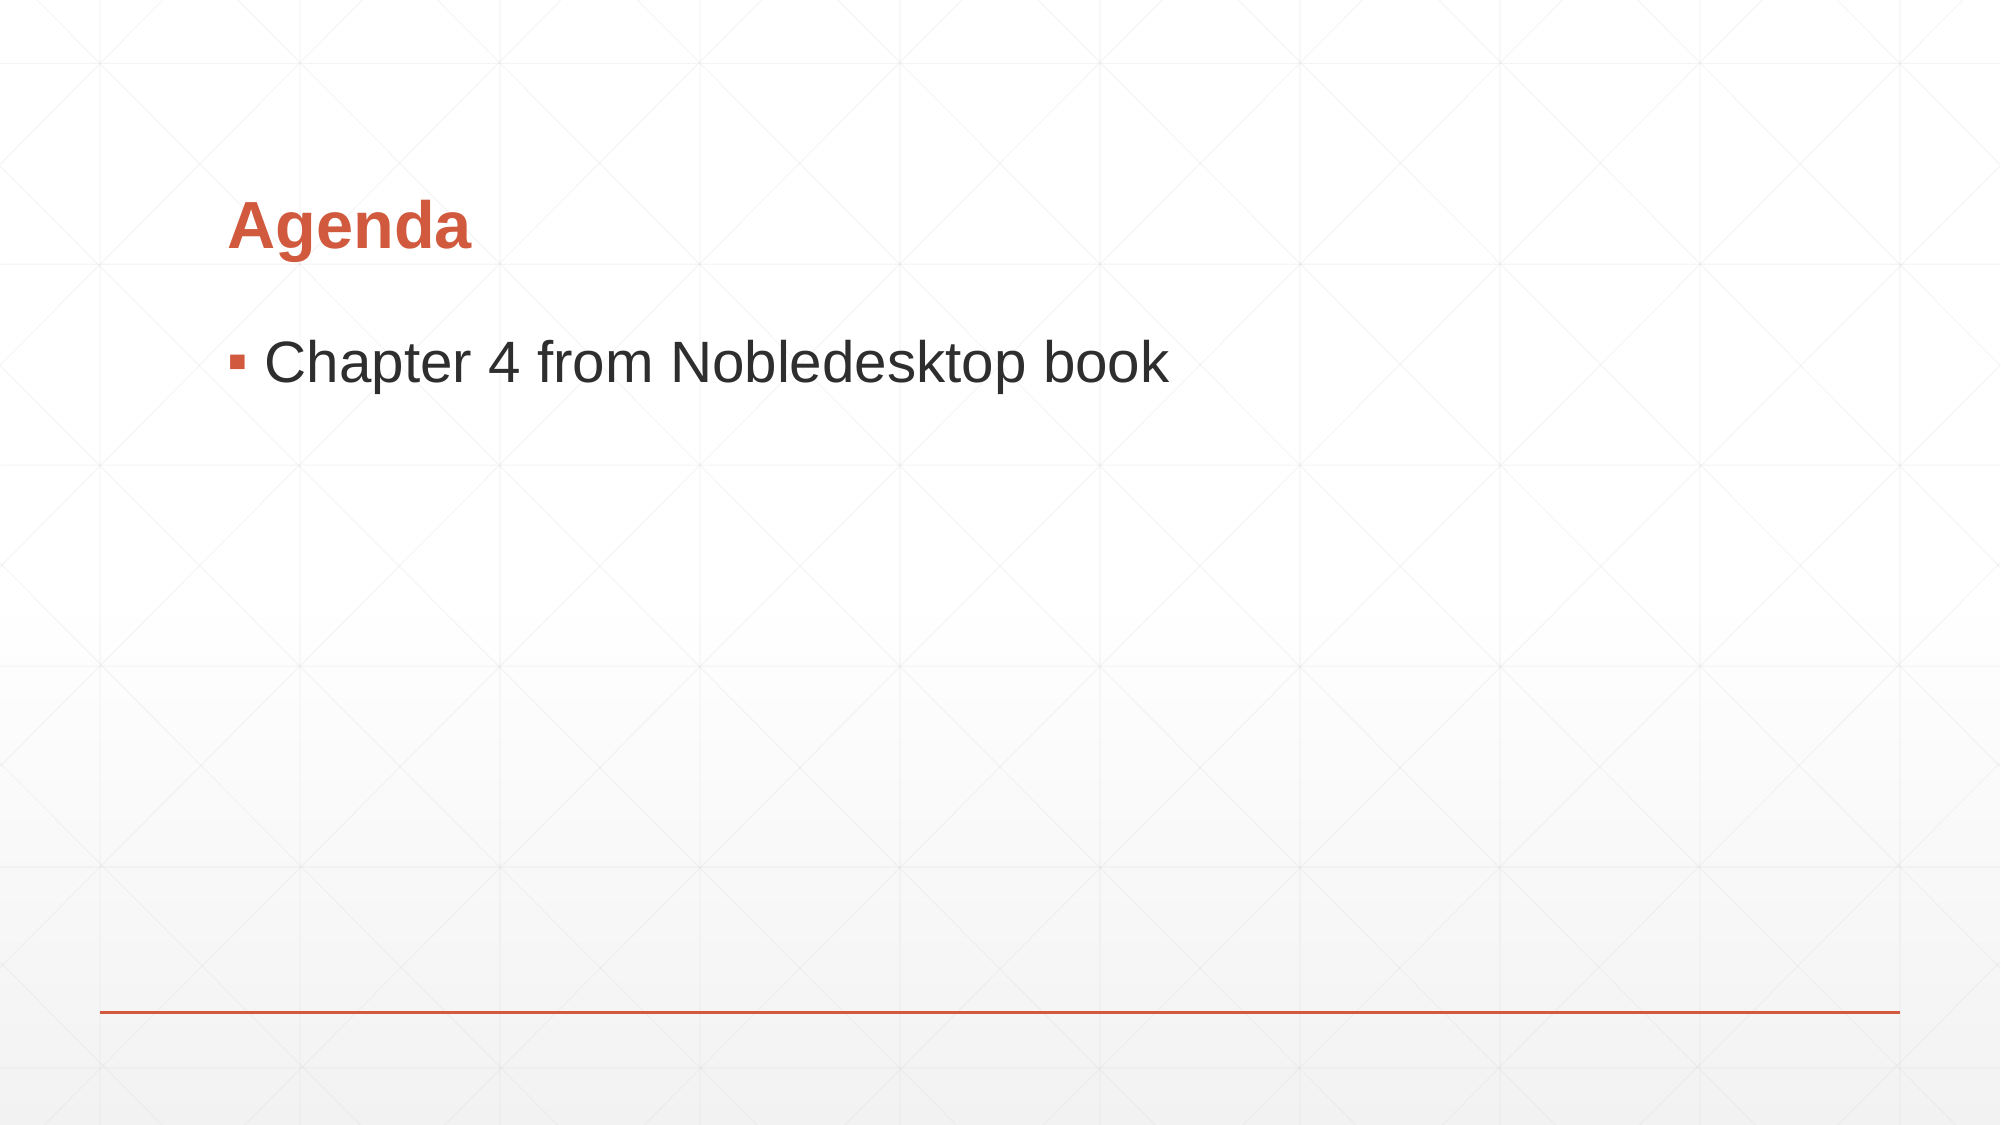

# Agenda
Chapter 4 from Nobledesktop book